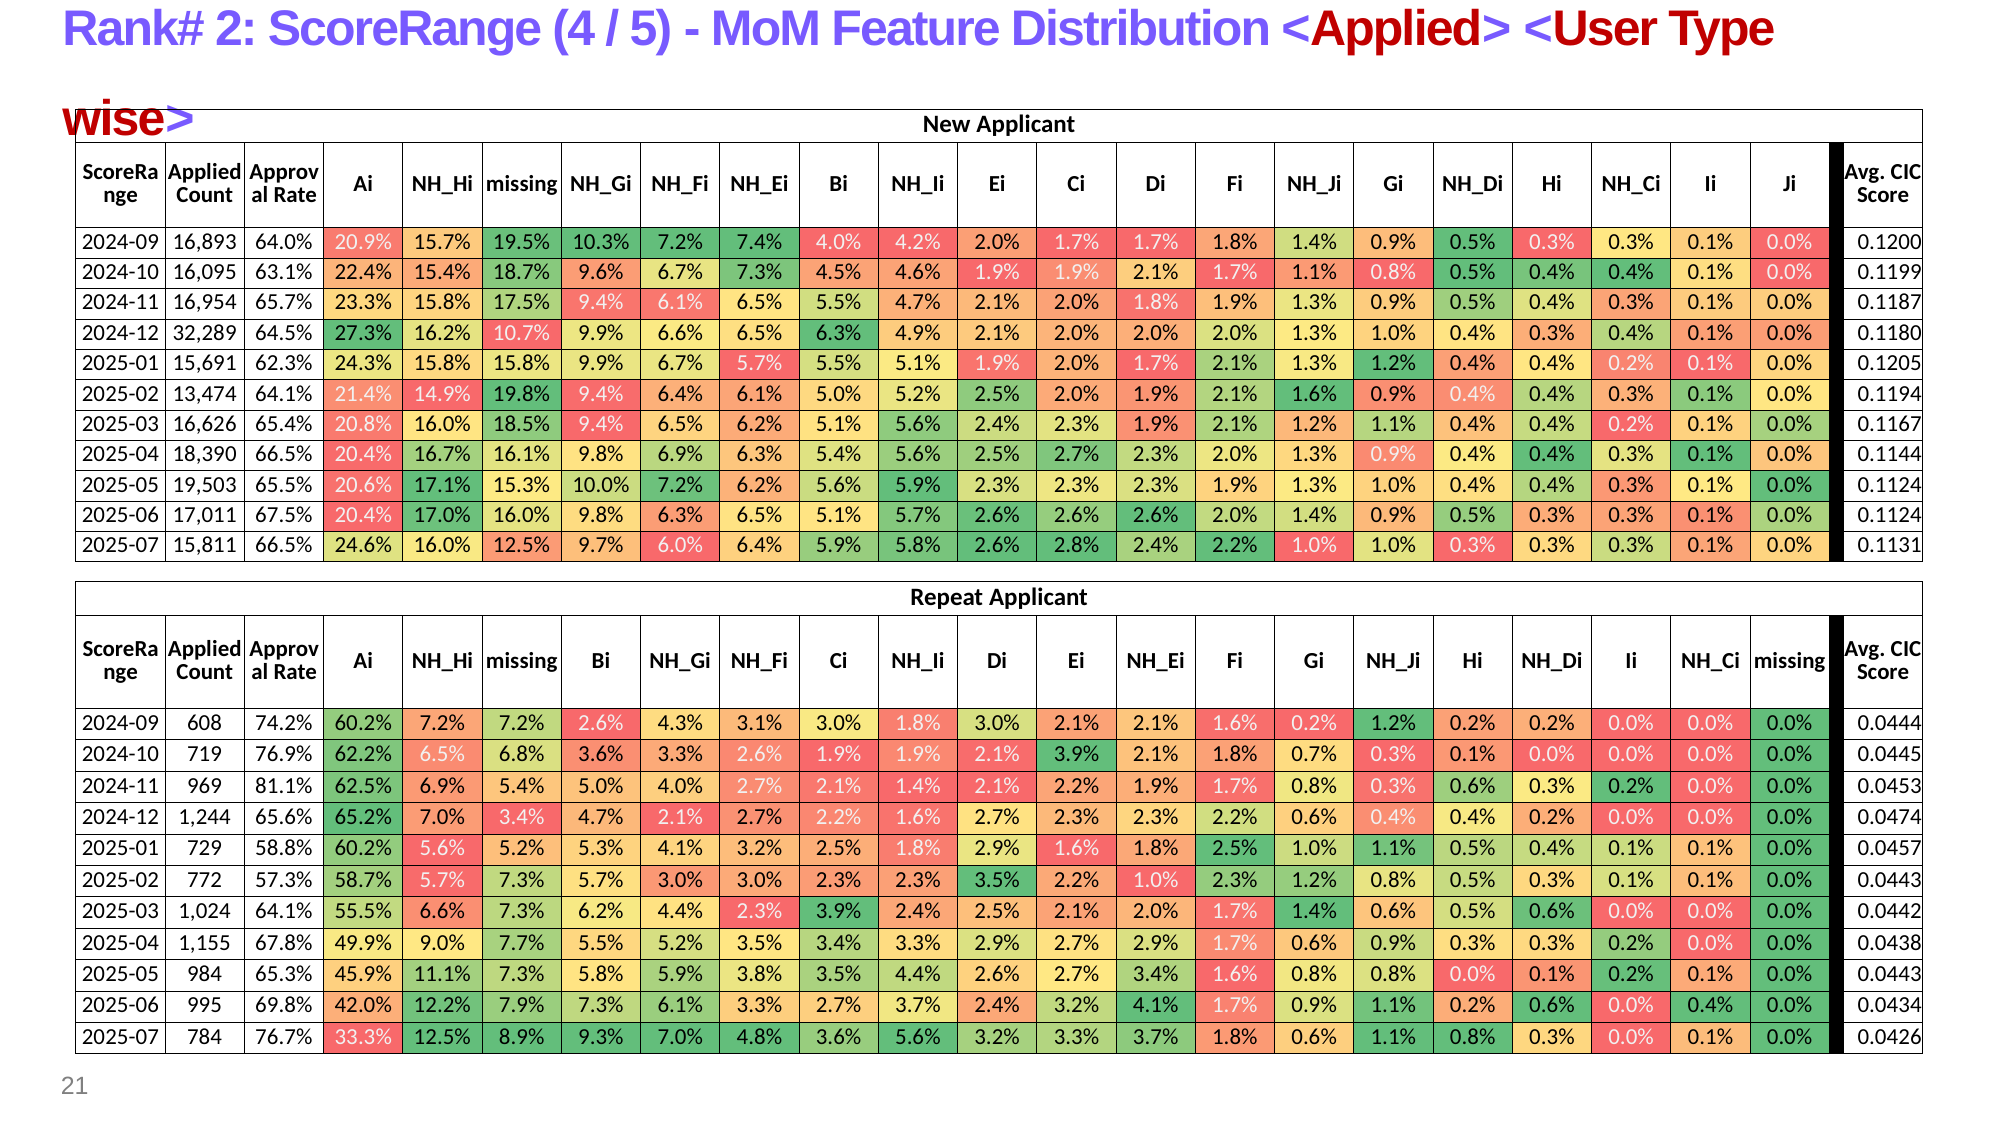

# Rank# 2: ScoreRange (4 / 5) - MoM Feature Distribution <Applied> <User Type wise> ​
| New Applicant |  |  |  |  |  |  |  |  |  |  |  |  |  |  |  |  |  |  |  |  |  |  |  |
| --- | --- | --- | --- | --- | --- | --- | --- | --- | --- | --- | --- | --- | --- | --- | --- | --- | --- | --- | --- | --- | --- | --- | --- |
| ScoreRange | Applied Count | Approval Rate | Ai | NH\_Hi | missing | NH\_Gi | NH\_Fi | NH\_Ei | Bi | NH\_Ii | Ei | Ci | Di | Fi | NH\_Ji | Gi | NH\_Di | Hi | NH\_Ci | Ii | Ji |  | Avg. CIC Score |
| 2024-09 | 16,893 | 64.0% | 20.9% | 15.7% | 19.5% | 10.3% | 7.2% | 7.4% | 4.0% | 4.2% | 2.0% | 1.7% | 1.7% | 1.8% | 1.4% | 0.9% | 0.5% | 0.3% | 0.3% | 0.1% | 0.0% |  | 0.1200 |
| 2024-10 | 16,095 | 63.1% | 22.4% | 15.4% | 18.7% | 9.6% | 6.7% | 7.3% | 4.5% | 4.6% | 1.9% | 1.9% | 2.1% | 1.7% | 1.1% | 0.8% | 0.5% | 0.4% | 0.4% | 0.1% | 0.0% |  | 0.1199 |
| 2024-11 | 16,954 | 65.7% | 23.3% | 15.8% | 17.5% | 9.4% | 6.1% | 6.5% | 5.5% | 4.7% | 2.1% | 2.0% | 1.8% | 1.9% | 1.3% | 0.9% | 0.5% | 0.4% | 0.3% | 0.1% | 0.0% |  | 0.1187 |
| 2024-12 | 32,289 | 64.5% | 27.3% | 16.2% | 10.7% | 9.9% | 6.6% | 6.5% | 6.3% | 4.9% | 2.1% | 2.0% | 2.0% | 2.0% | 1.3% | 1.0% | 0.4% | 0.3% | 0.4% | 0.1% | 0.0% |  | 0.1180 |
| 2025-01 | 15,691 | 62.3% | 24.3% | 15.8% | 15.8% | 9.9% | 6.7% | 5.7% | 5.5% | 5.1% | 1.9% | 2.0% | 1.7% | 2.1% | 1.3% | 1.2% | 0.4% | 0.4% | 0.2% | 0.1% | 0.0% |  | 0.1205 |
| 2025-02 | 13,474 | 64.1% | 21.4% | 14.9% | 19.8% | 9.4% | 6.4% | 6.1% | 5.0% | 5.2% | 2.5% | 2.0% | 1.9% | 2.1% | 1.6% | 0.9% | 0.4% | 0.4% | 0.3% | 0.1% | 0.0% |  | 0.1194 |
| 2025-03 | 16,626 | 65.4% | 20.8% | 16.0% | 18.5% | 9.4% | 6.5% | 6.2% | 5.1% | 5.6% | 2.4% | 2.3% | 1.9% | 2.1% | 1.2% | 1.1% | 0.4% | 0.4% | 0.2% | 0.1% | 0.0% |  | 0.1167 |
| 2025-04 | 18,390 | 66.5% | 20.4% | 16.7% | 16.1% | 9.8% | 6.9% | 6.3% | 5.4% | 5.6% | 2.5% | 2.7% | 2.3% | 2.0% | 1.3% | 0.9% | 0.4% | 0.4% | 0.3% | 0.1% | 0.0% |  | 0.1144 |
| 2025-05 | 19,503 | 65.5% | 20.6% | 17.1% | 15.3% | 10.0% | 7.2% | 6.2% | 5.6% | 5.9% | 2.3% | 2.3% | 2.3% | 1.9% | 1.3% | 1.0% | 0.4% | 0.4% | 0.3% | 0.1% | 0.0% |  | 0.1124 |
| 2025-06 | 17,011 | 67.5% | 20.4% | 17.0% | 16.0% | 9.8% | 6.3% | 6.5% | 5.1% | 5.7% | 2.6% | 2.6% | 2.6% | 2.0% | 1.4% | 0.9% | 0.5% | 0.3% | 0.3% | 0.1% | 0.0% |  | 0.1124 |
| 2025-07 | 15,811 | 66.5% | 24.6% | 16.0% | 12.5% | 9.7% | 6.0% | 6.4% | 5.9% | 5.8% | 2.6% | 2.8% | 2.4% | 2.2% | 1.0% | 1.0% | 0.3% | 0.3% | 0.3% | 0.1% | 0.0% |  | 0.1131 |
| Repeat Applicant |  |  |  |  |  |  |  |  |  |  |  |  |  |  |  |  |  |  |  |  |  |  |  |
| --- | --- | --- | --- | --- | --- | --- | --- | --- | --- | --- | --- | --- | --- | --- | --- | --- | --- | --- | --- | --- | --- | --- | --- |
| ScoreRange | Applied Count | Approval Rate | Ai | NH\_Hi | missing | Bi | NH\_Gi | NH\_Fi | Ci | NH\_Ii | Di | Ei | NH\_Ei | Fi | Gi | NH\_Ji | Hi | NH\_Di | Ii | NH\_Ci | missing |  | Avg. CIC Score |
| 2024-09 | 608 | 74.2% | 60.2% | 7.2% | 7.2% | 2.6% | 4.3% | 3.1% | 3.0% | 1.8% | 3.0% | 2.1% | 2.1% | 1.6% | 0.2% | 1.2% | 0.2% | 0.2% | 0.0% | 0.0% | 0.0% |  | 0.0444 |
| 2024-10 | 719 | 76.9% | 62.2% | 6.5% | 6.8% | 3.6% | 3.3% | 2.6% | 1.9% | 1.9% | 2.1% | 3.9% | 2.1% | 1.8% | 0.7% | 0.3% | 0.1% | 0.0% | 0.0% | 0.0% | 0.0% |  | 0.0445 |
| 2024-11 | 969 | 81.1% | 62.5% | 6.9% | 5.4% | 5.0% | 4.0% | 2.7% | 2.1% | 1.4% | 2.1% | 2.2% | 1.9% | 1.7% | 0.8% | 0.3% | 0.6% | 0.3% | 0.2% | 0.0% | 0.0% |  | 0.0453 |
| 2024-12 | 1,244 | 65.6% | 65.2% | 7.0% | 3.4% | 4.7% | 2.1% | 2.7% | 2.2% | 1.6% | 2.7% | 2.3% | 2.3% | 2.2% | 0.6% | 0.4% | 0.4% | 0.2% | 0.0% | 0.0% | 0.0% |  | 0.0474 |
| 2025-01 | 729 | 58.8% | 60.2% | 5.6% | 5.2% | 5.3% | 4.1% | 3.2% | 2.5% | 1.8% | 2.9% | 1.6% | 1.8% | 2.5% | 1.0% | 1.1% | 0.5% | 0.4% | 0.1% | 0.1% | 0.0% |  | 0.0457 |
| 2025-02 | 772 | 57.3% | 58.7% | 5.7% | 7.3% | 5.7% | 3.0% | 3.0% | 2.3% | 2.3% | 3.5% | 2.2% | 1.0% | 2.3% | 1.2% | 0.8% | 0.5% | 0.3% | 0.1% | 0.1% | 0.0% |  | 0.0443 |
| 2025-03 | 1,024 | 64.1% | 55.5% | 6.6% | 7.3% | 6.2% | 4.4% | 2.3% | 3.9% | 2.4% | 2.5% | 2.1% | 2.0% | 1.7% | 1.4% | 0.6% | 0.5% | 0.6% | 0.0% | 0.0% | 0.0% |  | 0.0442 |
| 2025-04 | 1,155 | 67.8% | 49.9% | 9.0% | 7.7% | 5.5% | 5.2% | 3.5% | 3.4% | 3.3% | 2.9% | 2.7% | 2.9% | 1.7% | 0.6% | 0.9% | 0.3% | 0.3% | 0.2% | 0.0% | 0.0% |  | 0.0438 |
| 2025-05 | 984 | 65.3% | 45.9% | 11.1% | 7.3% | 5.8% | 5.9% | 3.8% | 3.5% | 4.4% | 2.6% | 2.7% | 3.4% | 1.6% | 0.8% | 0.8% | 0.0% | 0.1% | 0.2% | 0.1% | 0.0% |  | 0.0443 |
| 2025-06 | 995 | 69.8% | 42.0% | 12.2% | 7.9% | 7.3% | 6.1% | 3.3% | 2.7% | 3.7% | 2.4% | 3.2% | 4.1% | 1.7% | 0.9% | 1.1% | 0.2% | 0.6% | 0.0% | 0.4% | 0.0% |  | 0.0434 |
| 2025-07 | 784 | 76.7% | 33.3% | 12.5% | 8.9% | 9.3% | 7.0% | 4.8% | 3.6% | 5.6% | 3.2% | 3.3% | 3.7% | 1.8% | 0.6% | 1.1% | 0.8% | 0.3% | 0.0% | 0.1% | 0.0% |  | 0.0426 |
21